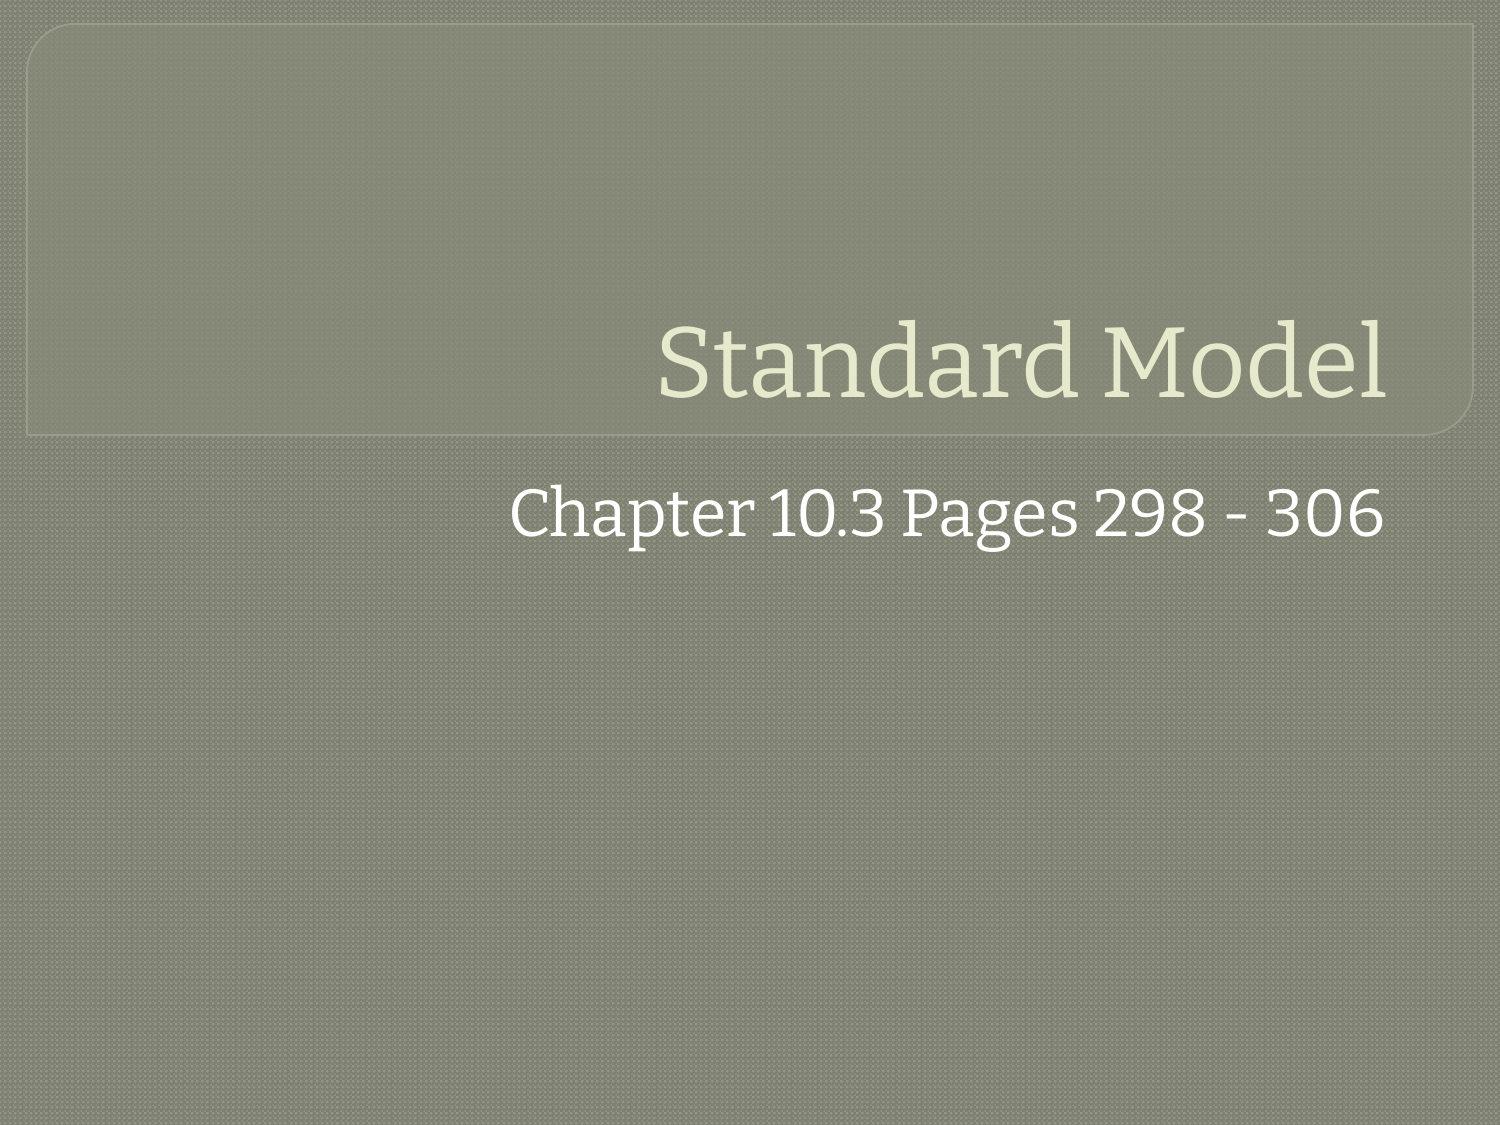

# Standard Model
Chapter 10.3 Pages 298 - 306